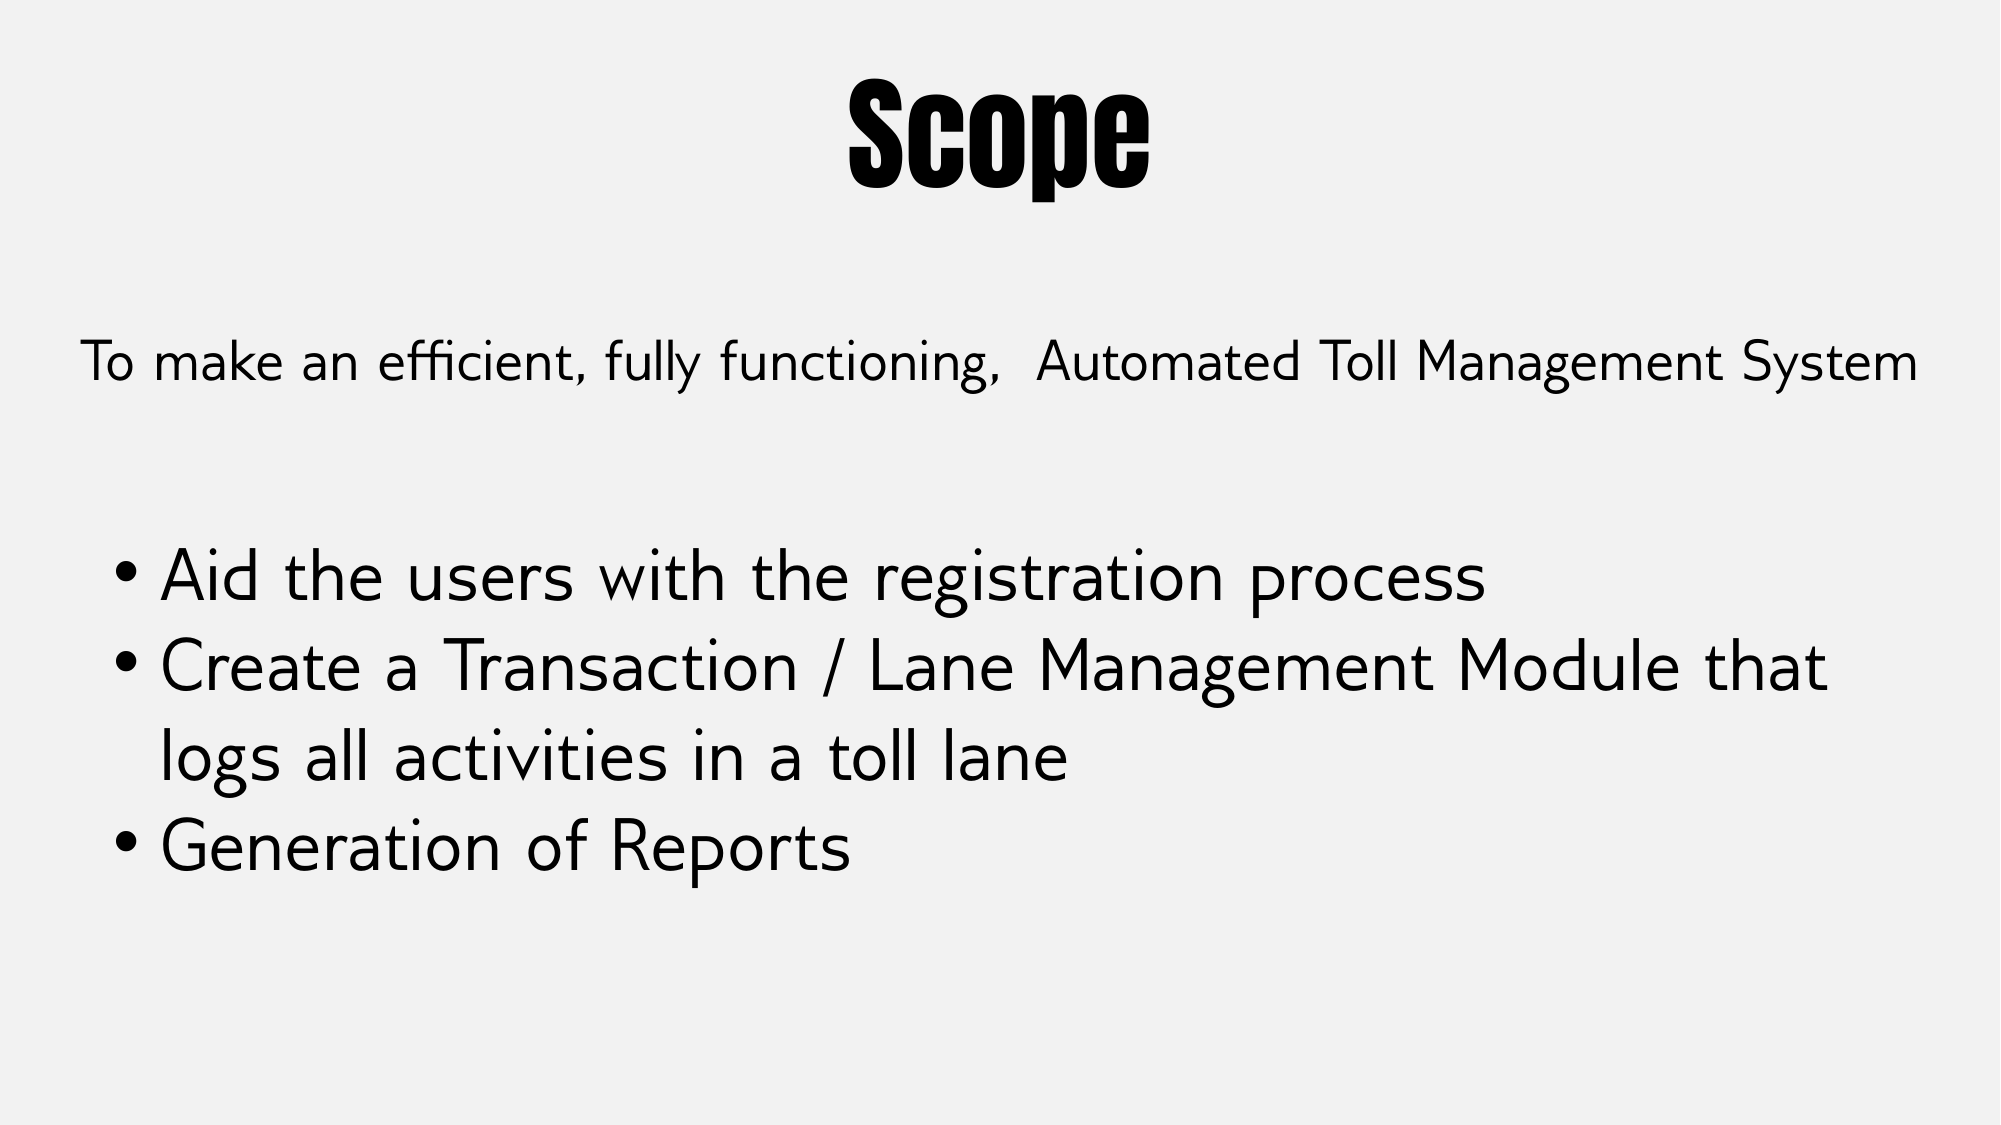

Scope
To make an efficient, fully functioning,  Automated Toll Management System
Aid the users with the registration process
Create a Transaction / Lane Management Module that logs all activities in a toll lane
Generation of Reports